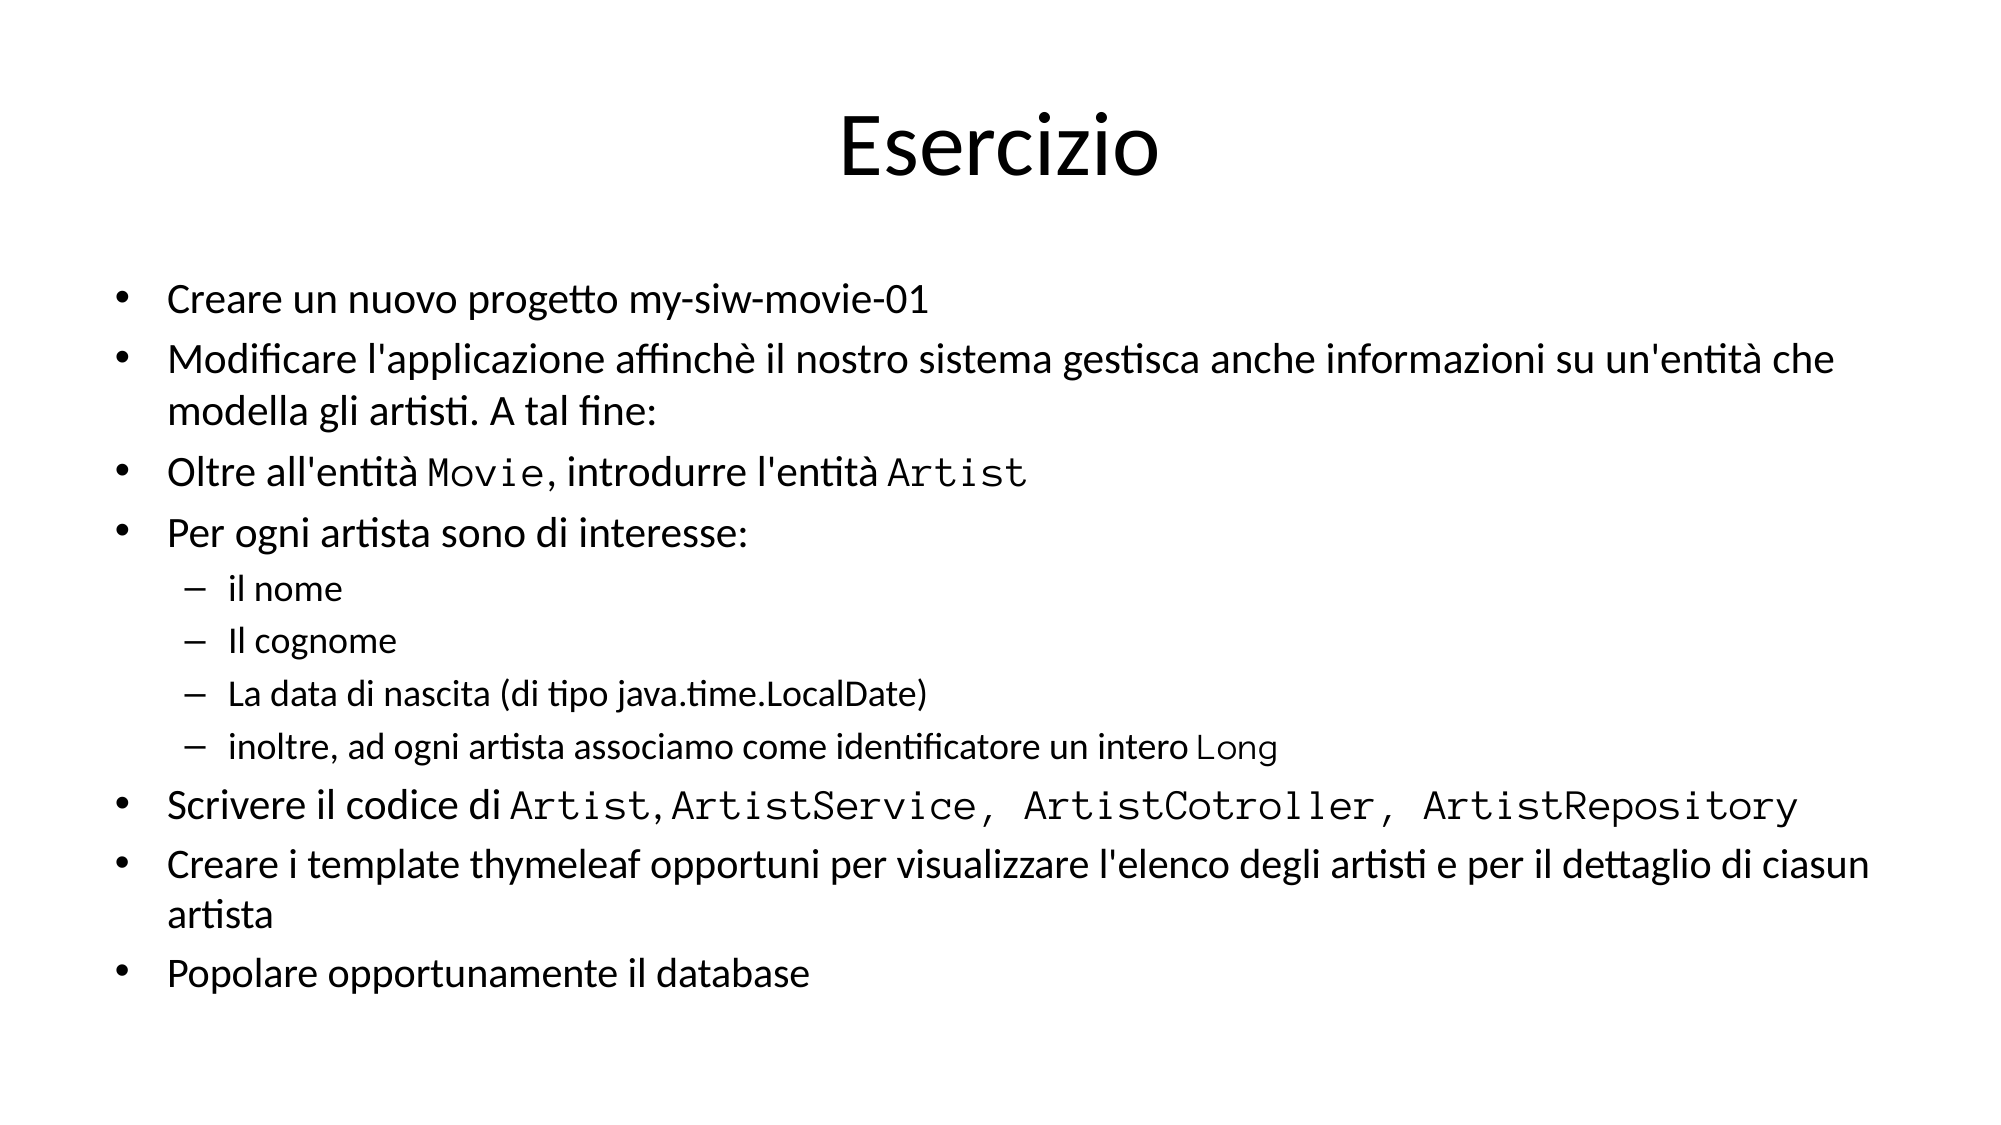

# Esercizio
Creare un nuovo progetto my-siw-movie-01
Modificare l'applicazione affinchè il nostro sistema gestisca anche informazioni su un'entità che modella gli artisti. A tal fine:
Oltre all'entità Movie, introdurre l'entità Artist
Per ogni artista sono di interesse:
il nome
Il cognome
La data di nascita (di tipo java.time.LocalDate)
inoltre, ad ogni artista associamo come identificatore un intero Long
Scrivere il codice di Artist, ArtistService, ArtistCotroller, ArtistRepository
Creare i template thymeleaf opportuni per visualizzare l'elenco degli artisti e per il dettaglio di ciasun artista
Popolare opportunamente il database